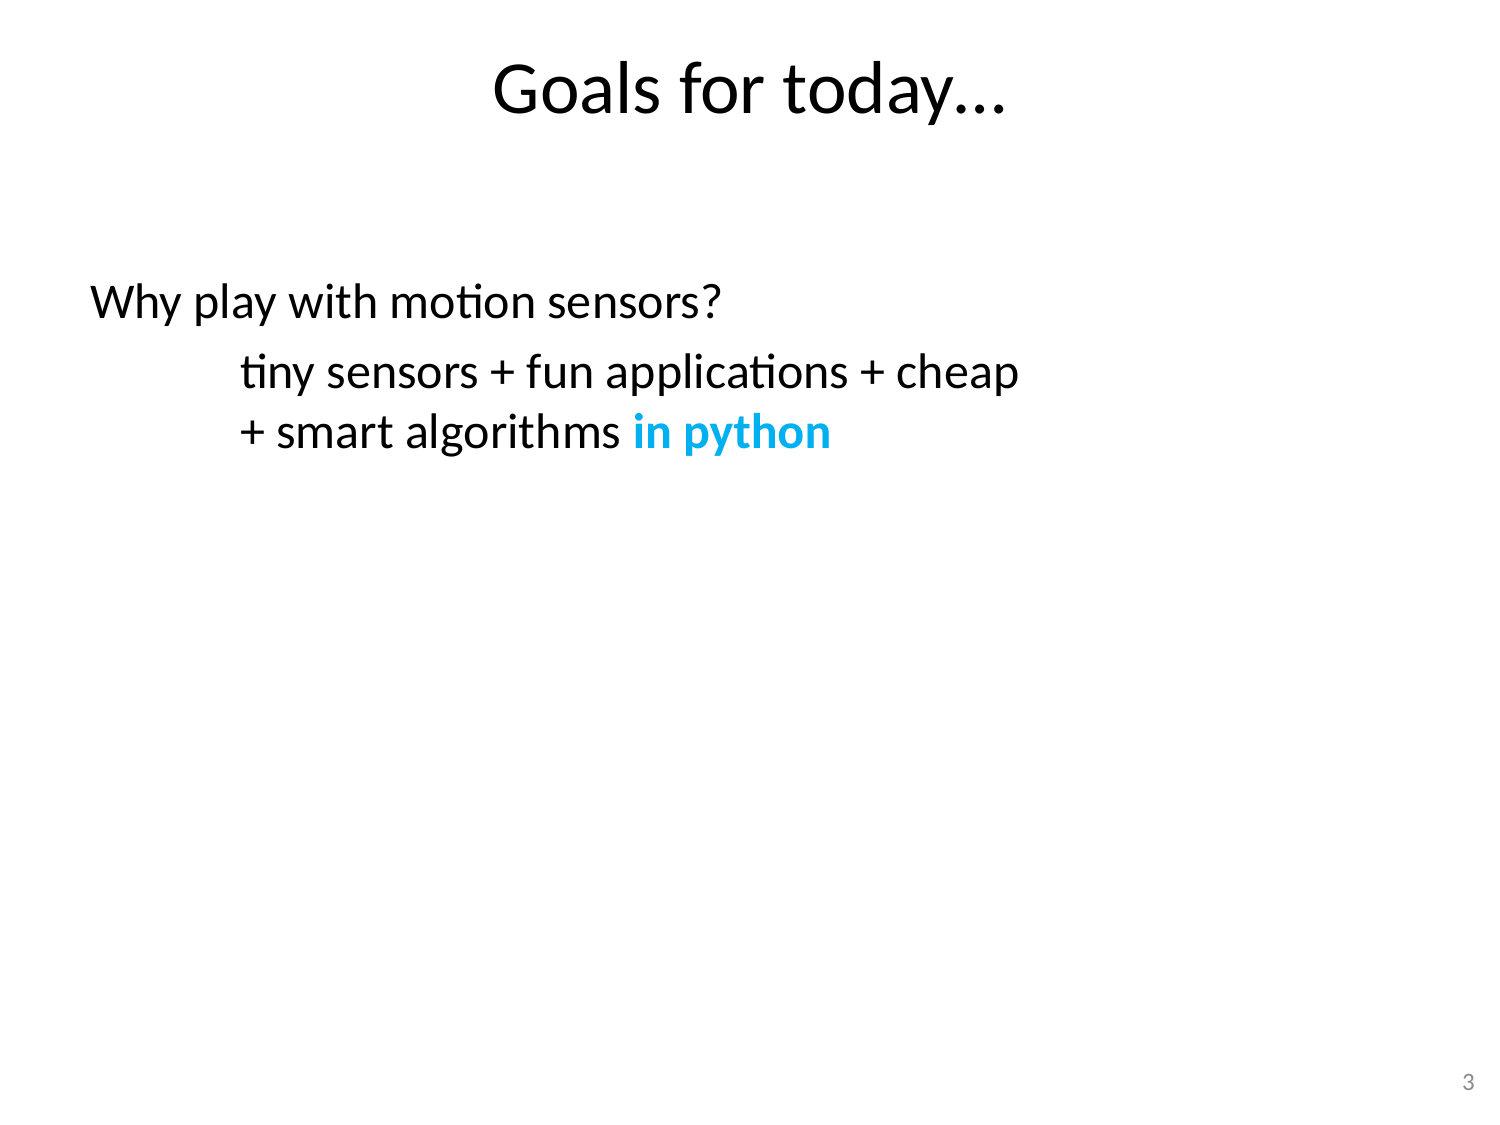

# Goals for today…
Why play with motion sensors?
	tiny sensors + fun applications + cheap
	+ smart algorithms in python

3